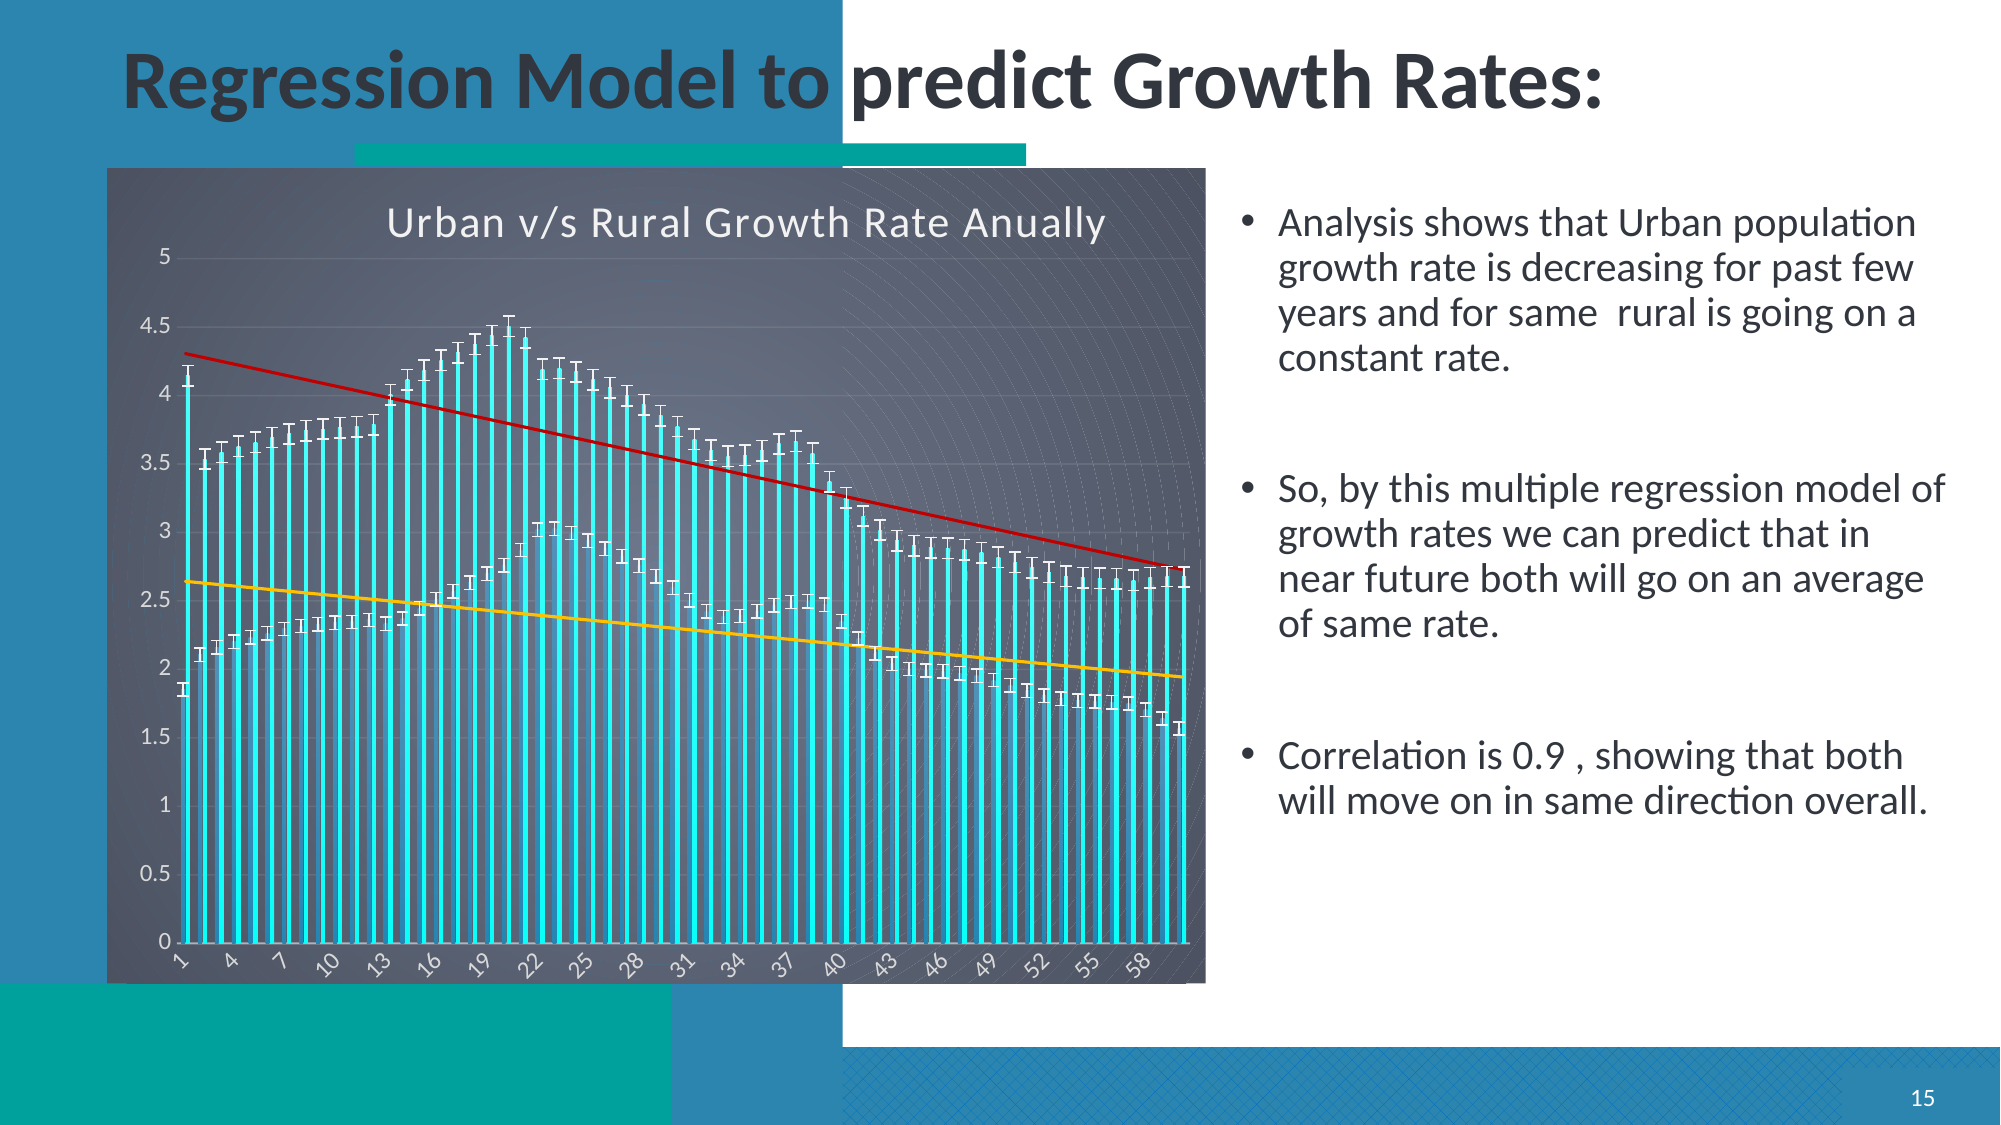

# Regression Model to predict Growth Rates:

### Chart: Urban v/s Rural Growth Rate Anually

| Category |  |  |  |  |  |  |  |  |  |  |  |  |  |  |  |  |  |  |  |  |  |  |  |  |  |  |  |  |  |  |  |  |  |  |  |  |  |  |  |  |  |  |  |  |  |  |  |  |  |  |  |  |  |  |  |  |  |  |  |  |  |  |  |  |  |  |  |  |  |  |  |  |  |  |  |  |  |  |  |  |  |  |  |  |  |  |  |  |  |  |  |  |  |  |  |  |  |  |  |  |  |  |  |  |  |  |  |  |  |  |  |  |  |  |  |  |  |  |  |  |  |  |  |  |  |  |  |  |  |  |  |  |  |  |  |  |  |  |  |  |  |  |  |  |  |  |  |  |  |  |
|---|---|---|---|---|---|---|---|---|---|---|---|---|---|---|---|---|---|---|---|---|---|---|---|---|---|---|---|---|---|---|---|---|---|---|---|---|---|---|---|---|---|---|---|---|---|---|---|---|---|---|---|---|---|---|---|---|---|---|---|---|---|---|---|---|---|---|---|---|---|---|---|---|---|---|---|---|---|---|---|---|---|---|---|---|---|---|---|---|---|---|---|---|---|---|---|---|---|---|---|---|---|---|---|---|---|---|---|---|---|---|---|---|---|---|---|---|---|---|---|---|---|---|---|---|---|---|---|---|---|---|---|---|---|---|---|---|---|---|---|---|---|---|---|---|---|---|---|---|---|---|
Analysis shows that Urban population growth rate is decreasing for past few years and for same  rural is going on a constant rate.

So, by this multiple regression model of growth rates we can predict that in near future both will go on an average of same rate.

Correlation is 0.9 , showing that both will move on in same direction overall.
15